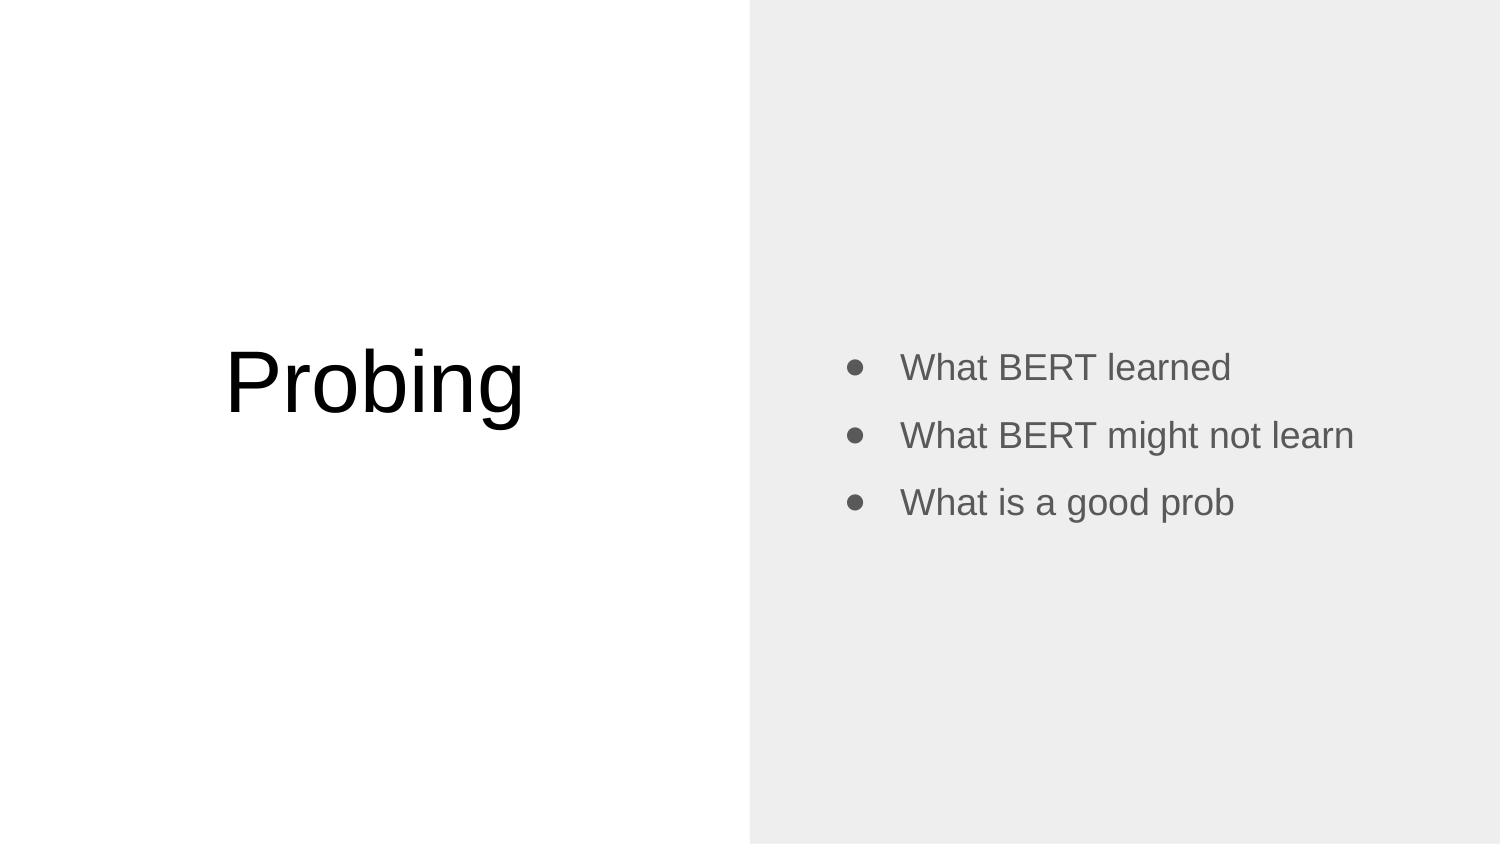

What BERT learned
What BERT might not learn
What is a good prob
# Probing